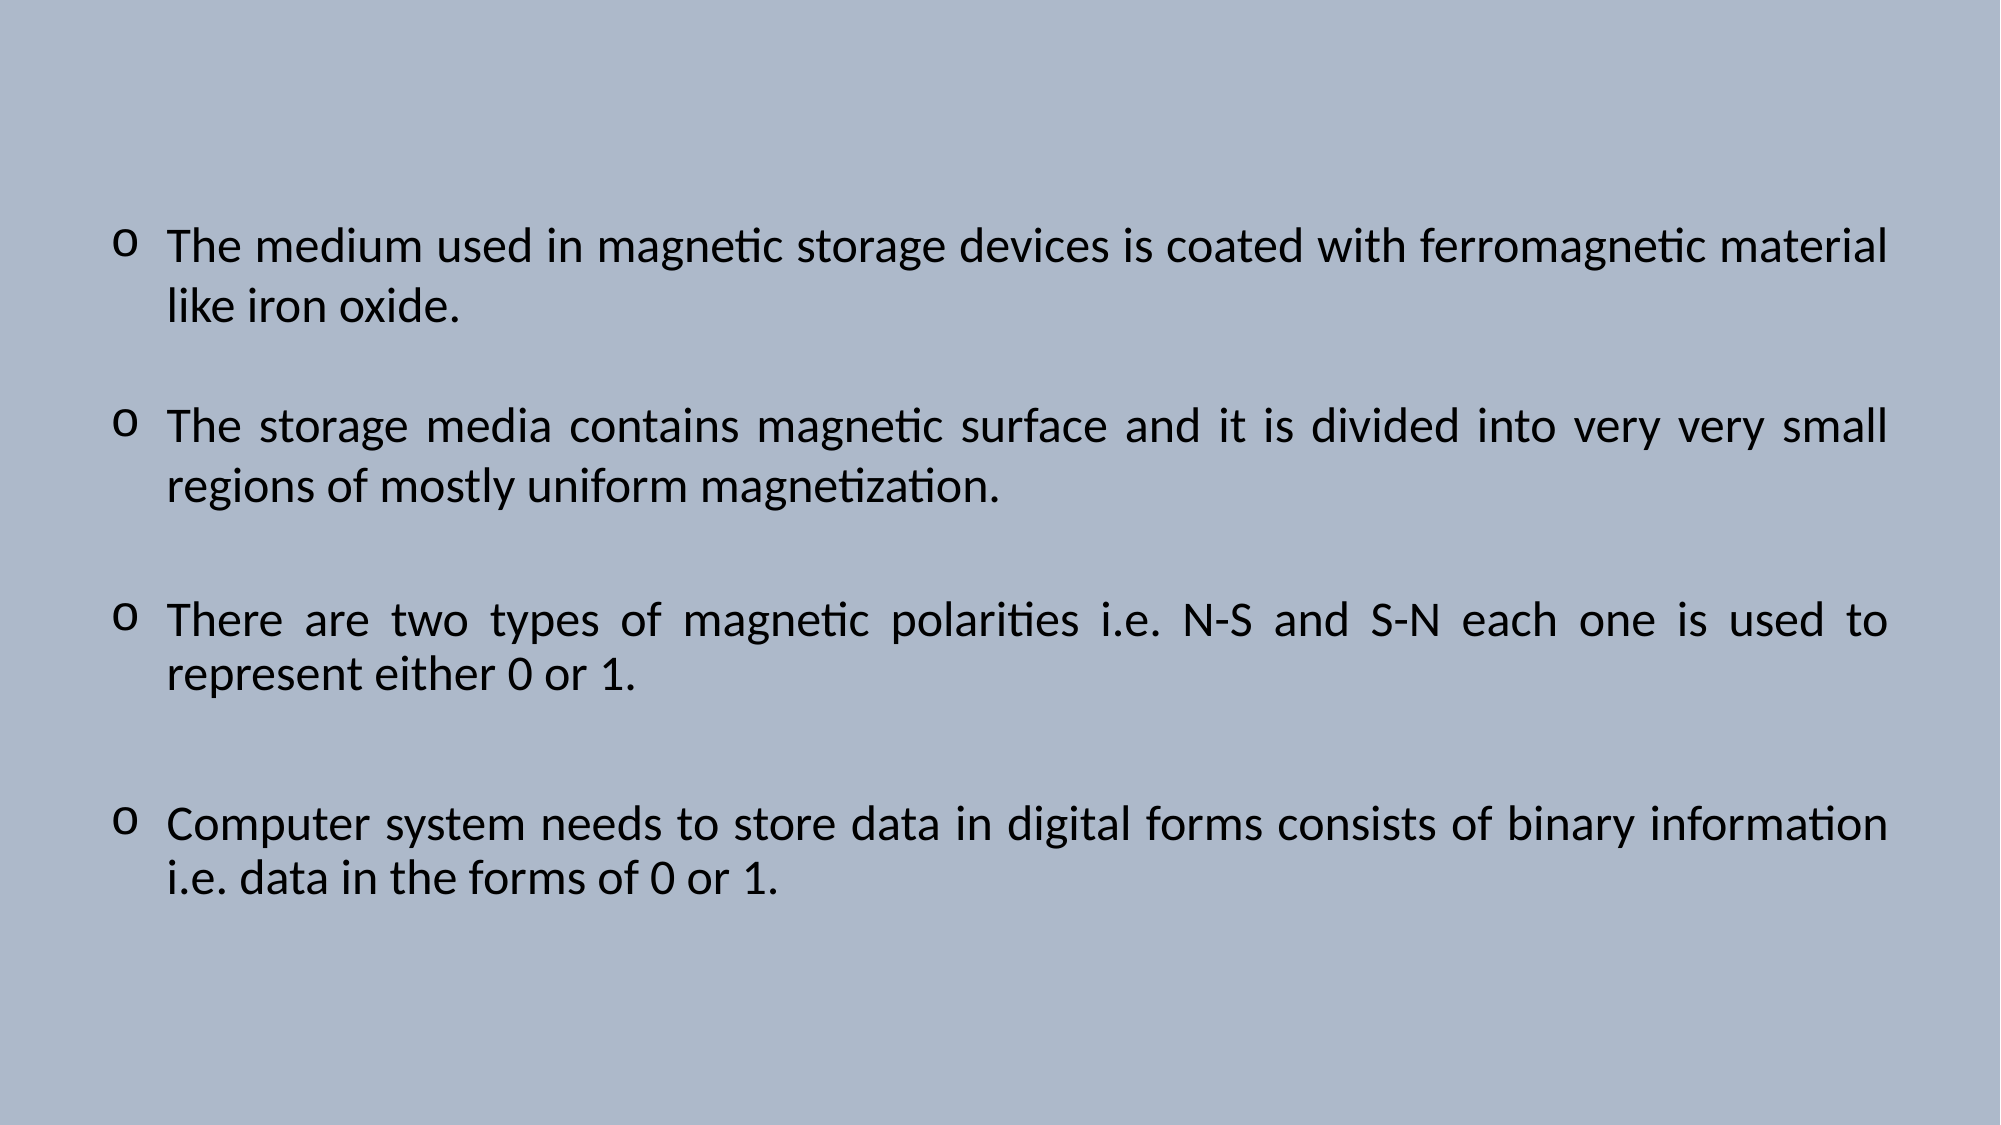

The medium used in magnetic storage devices is coated with ferromagnetic material like iron oxide.

The storage media contains magnetic surface and it is divided into very very small regions of mostly uniform magnetization.

There are two types of magnetic polarities i.e. N-S and S-N each one is used to represent either 0 or 1.

Computer system needs to store data in digital forms consists of binary information i.e. data in the forms of 0 or 1.